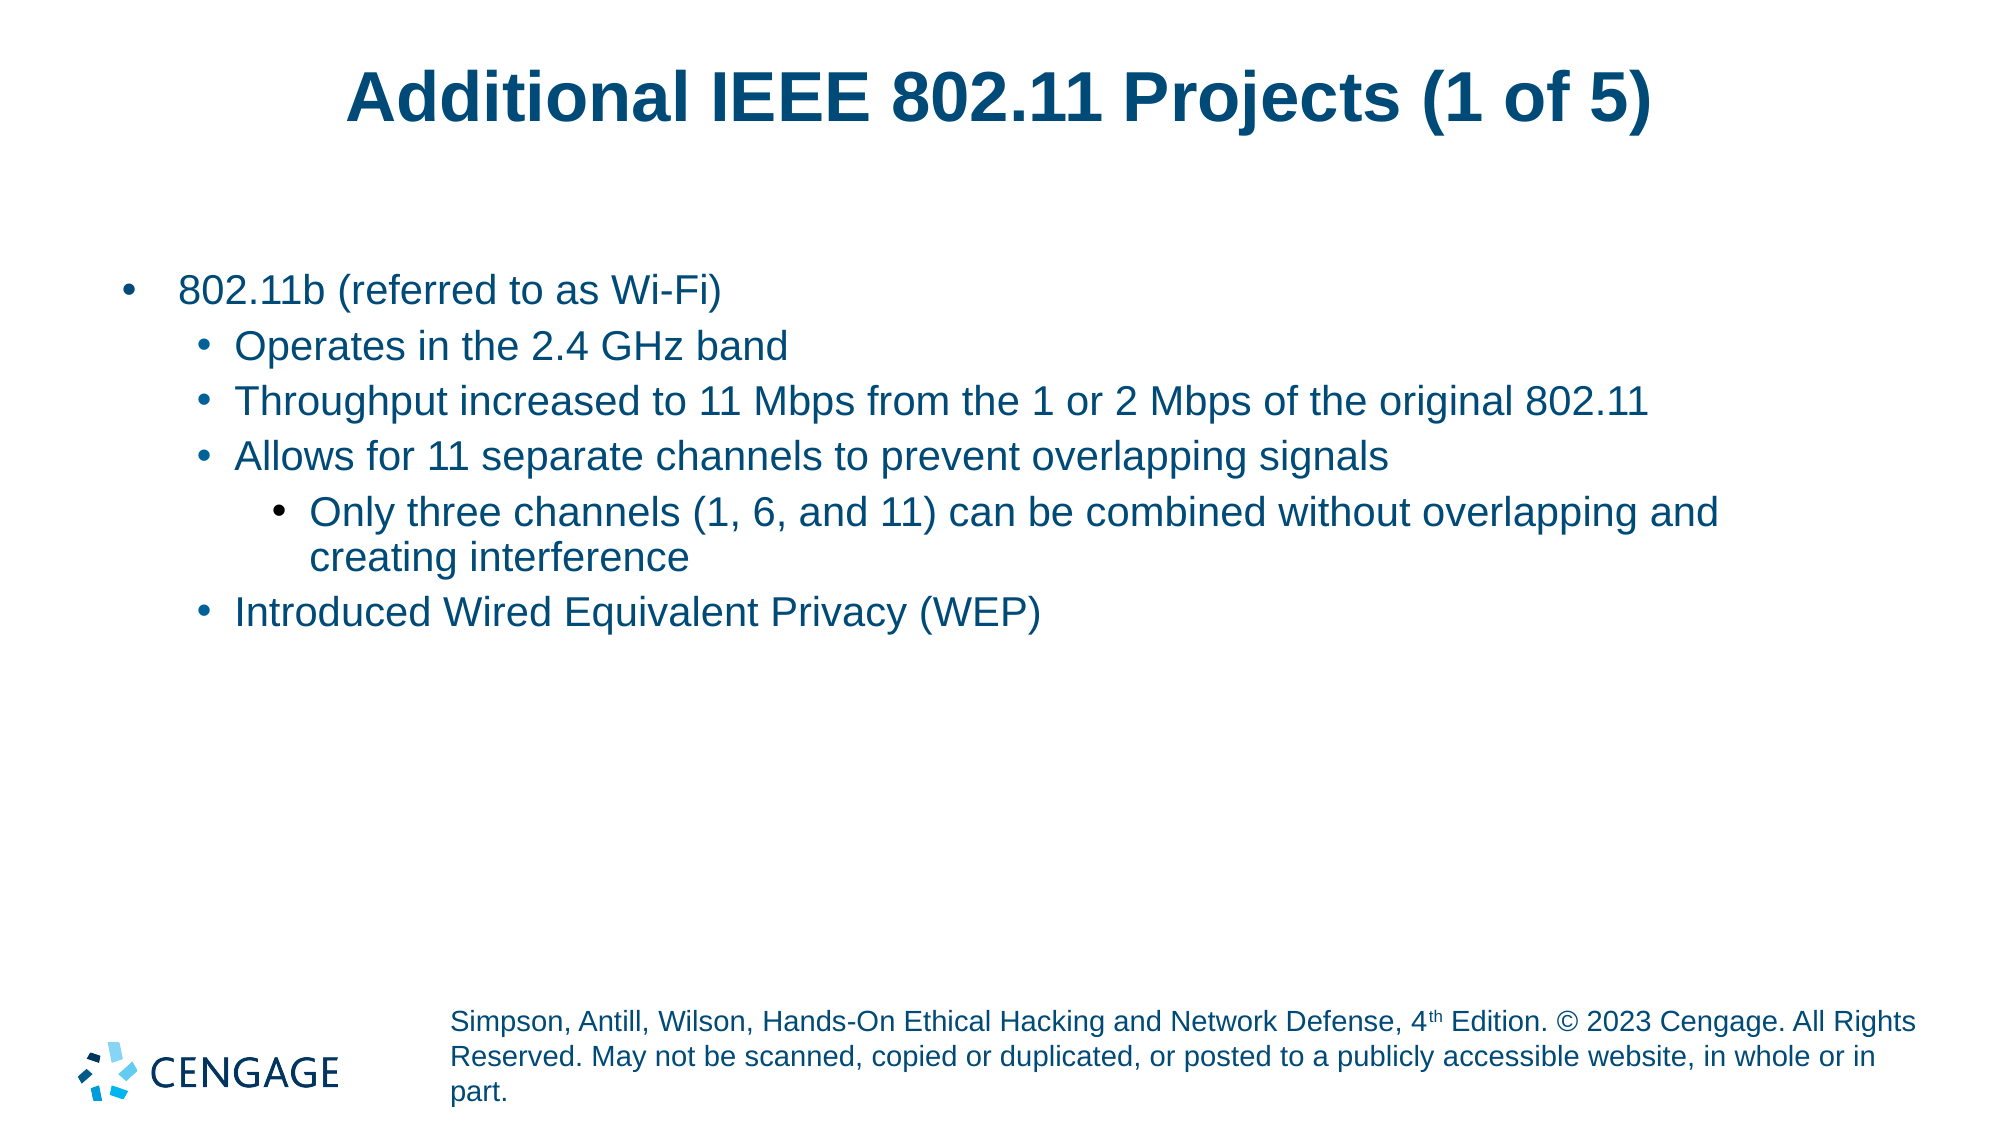

# Additional IEEE 802.11 Projects (1 of 5)
802.11b (referred to as Wi-Fi)
Operates in the 2.4 GHz band
Throughput increased to 11 Mbps from the 1 or 2 Mbps of the original 802.11
Allows for 11 separate channels to prevent overlapping signals
Only three channels (1, 6, and 11) can be combined without overlapping and creating interference
Introduced Wired Equivalent Privacy (WEP)